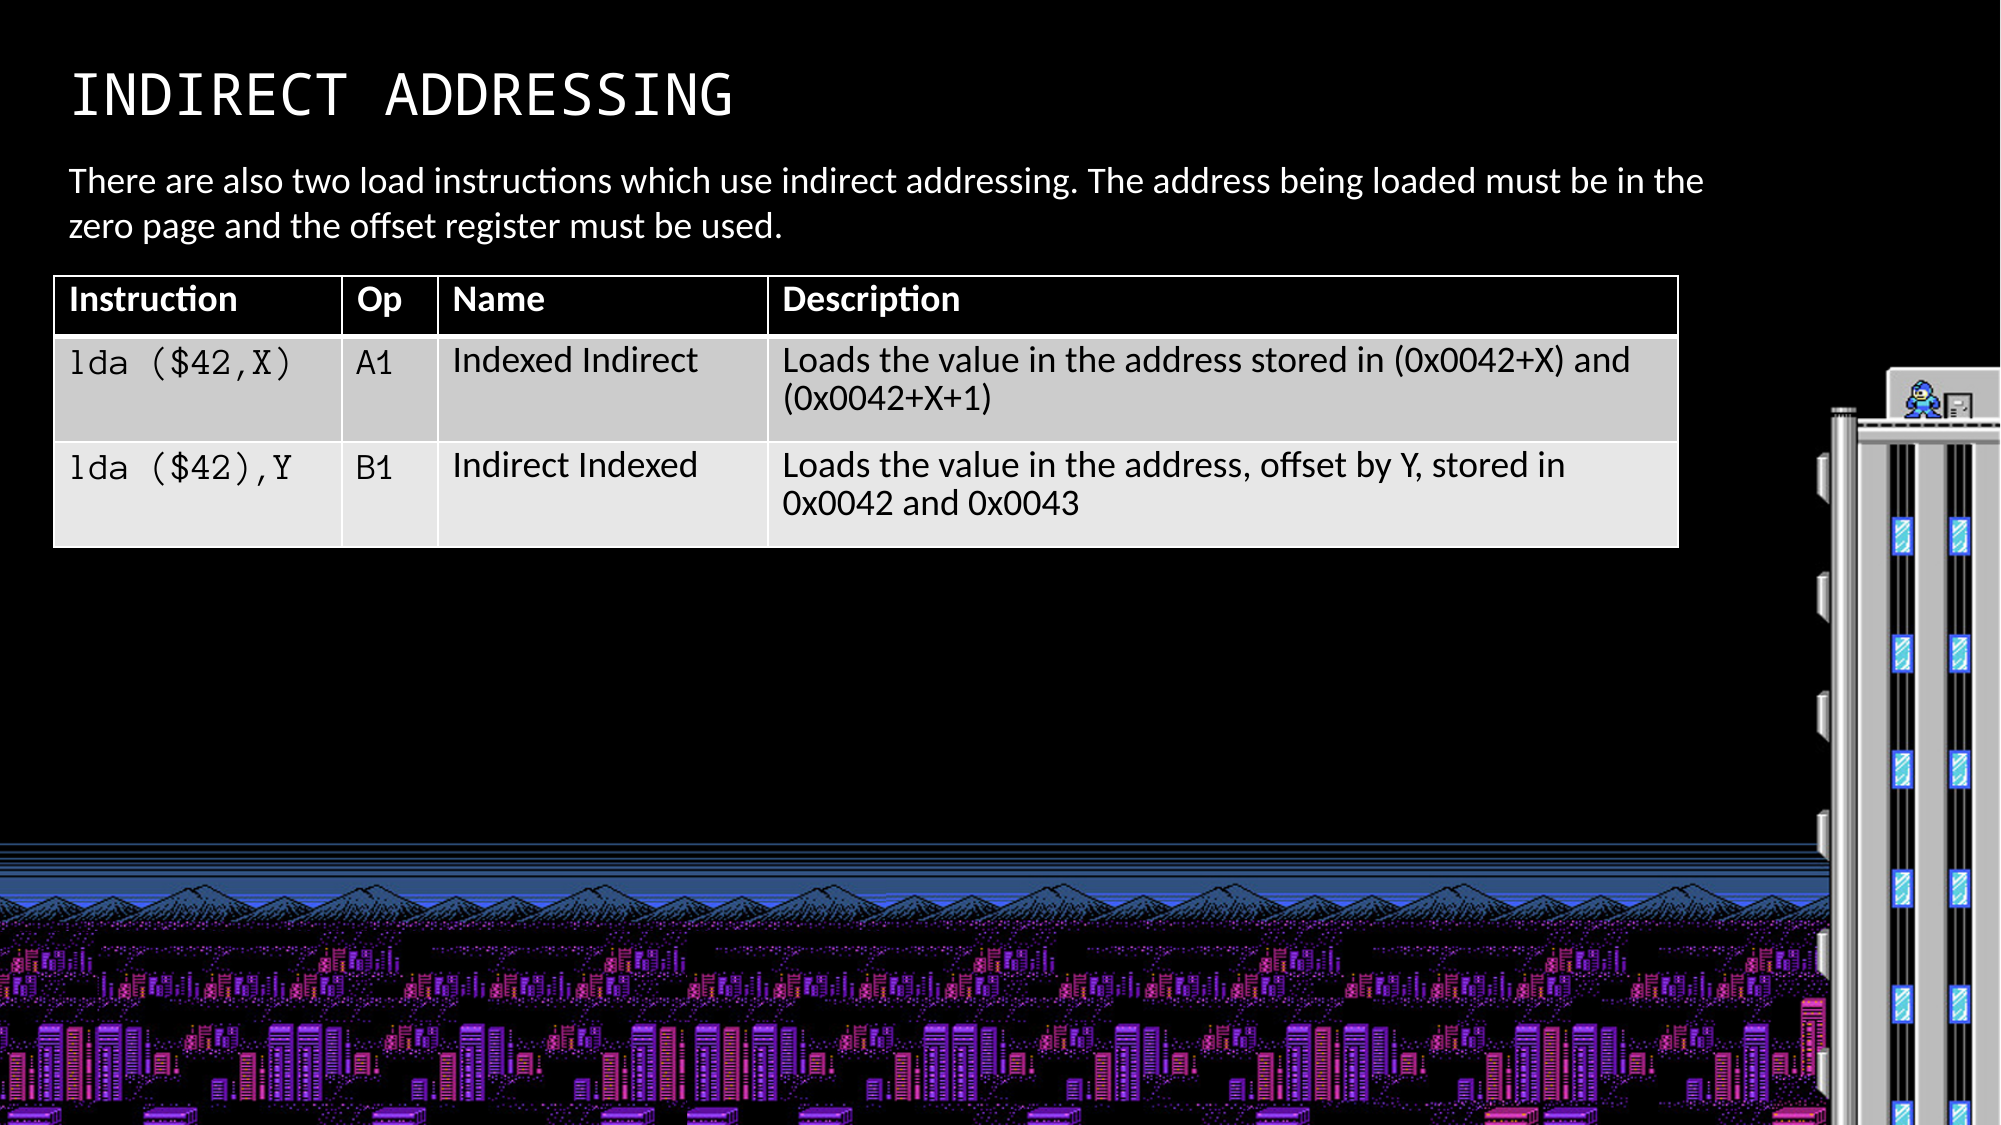

INDIRECT ADDRESSING
There are also two load instructions which use indirect addressing. The address being loaded must be in the zero page and the offset register must be used.
| Instruction | Op | Name | Description |
| --- | --- | --- | --- |
| lda ($42,X) | A1 | Indexed Indirect | Loads the value in the address stored in (0x0042+X) and (0x0042+X+1) |
| lda ($42),Y | B1 | Indirect Indexed | Loads the value in the address, offset by Y, stored in 0x0042 and 0x0043 |